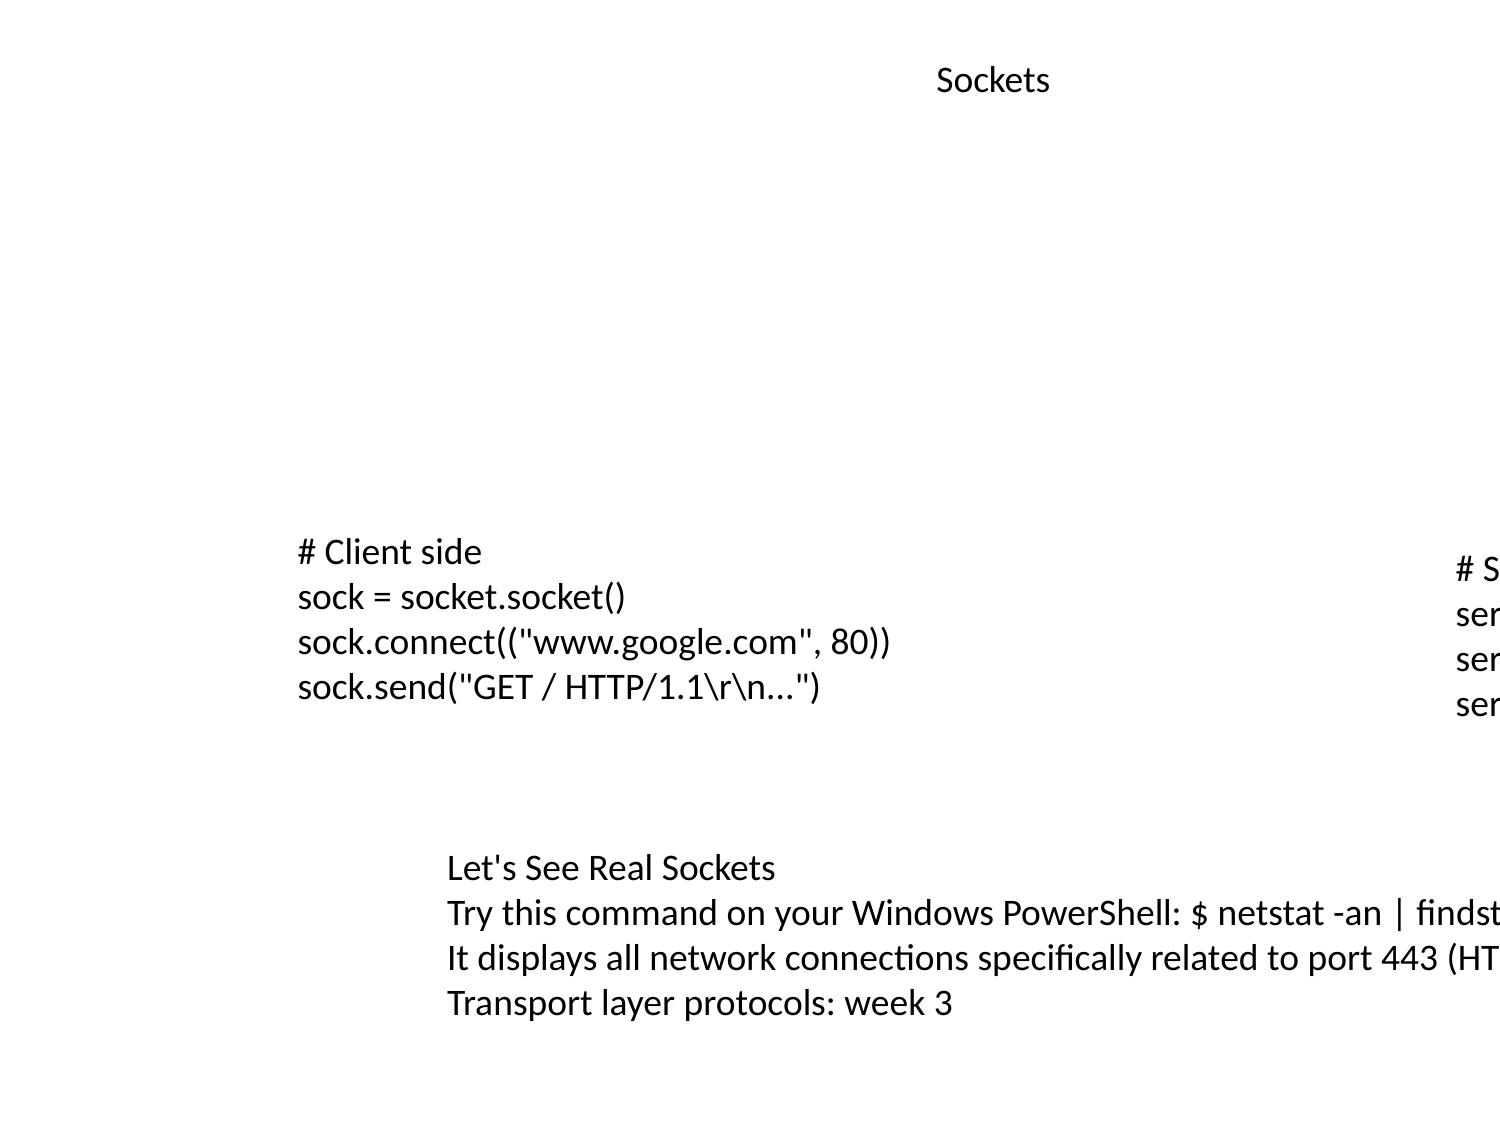

Sockets
# Client side
sock = socket.socket()
sock.connect(("www.google.com", 80))
sock.send("GET / HTTP/1.1\r\n...")
# Server side
server = socket.socket()
server.bind(("", 80))
server.listen()
Let's See Real Sockets
Try this command on your Windows PowerShell: $ netstat -an | findstr :443
It displays all network connections specifically related to port 443 (HTTPS)
Transport layer protocols: week 3